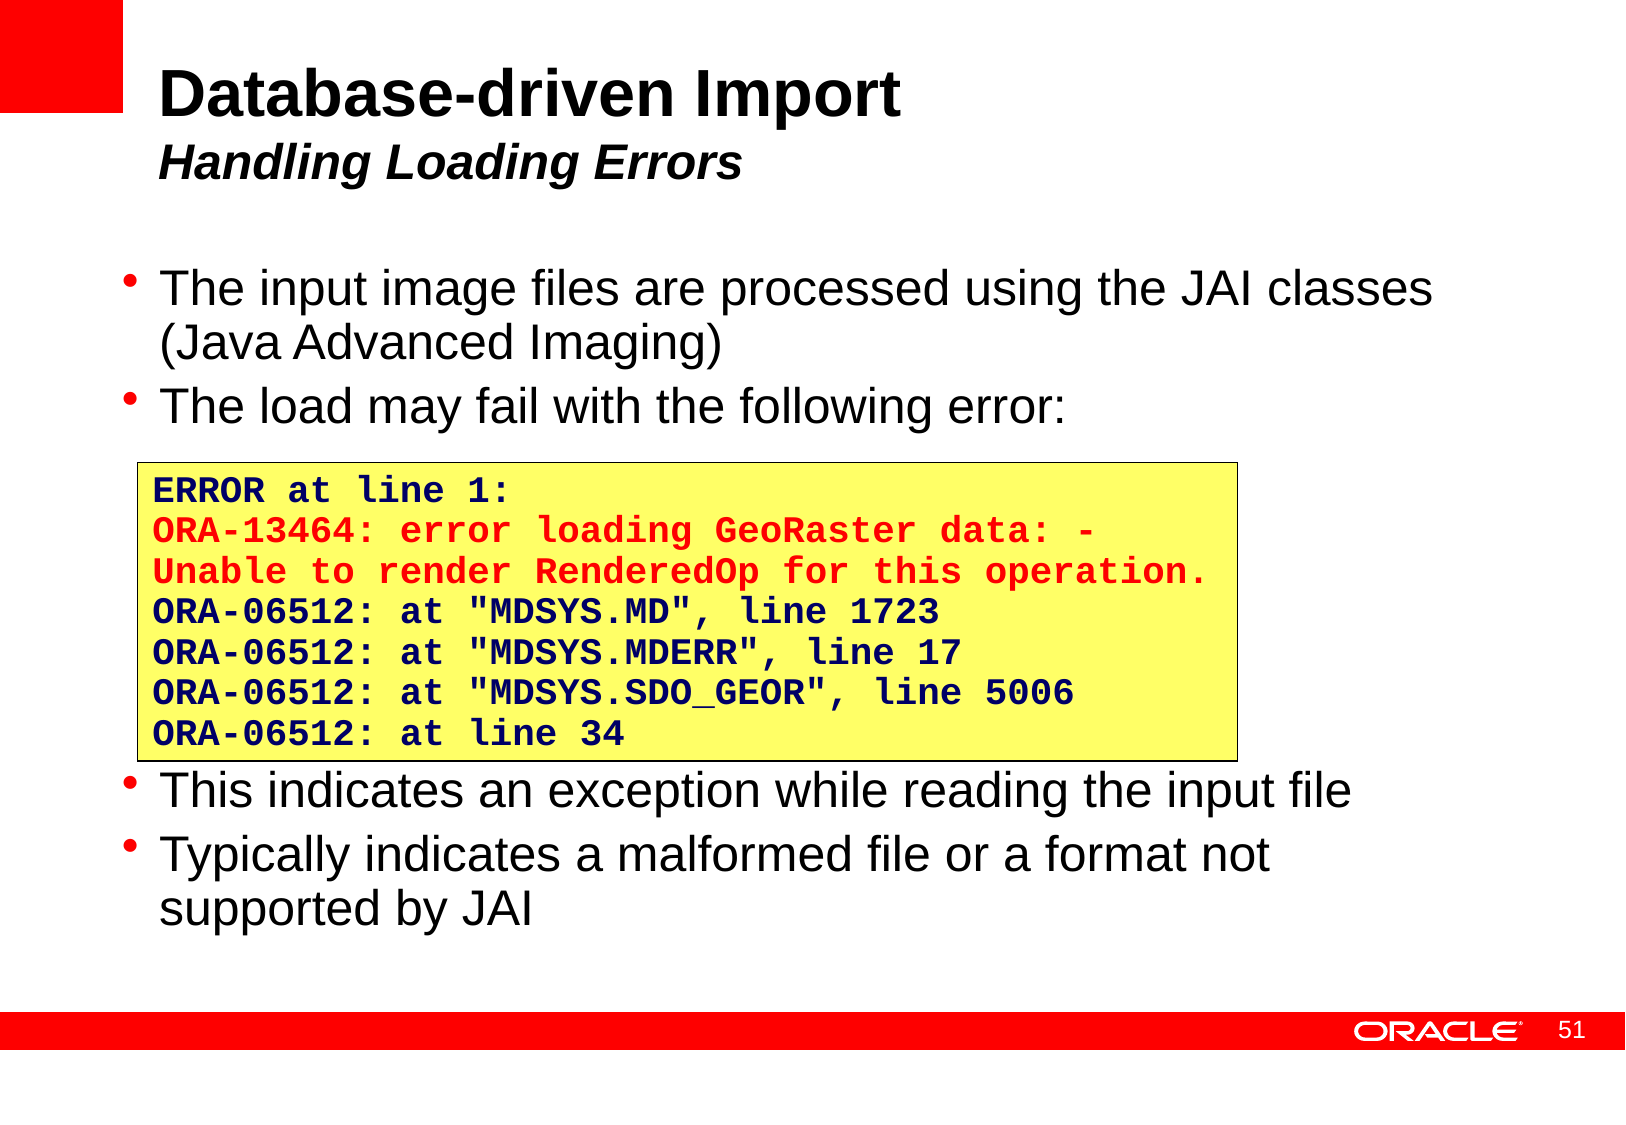

# Database-driven Import Handling Loading Errors
The input image files are processed using the JAI classes (Java Advanced Imaging)
The load may fail with the following error:

This indicates an exception while reading the input file
Typically indicates a malformed file or a format not supported by JAI
ERROR at line 1:
ORA-13464: error loading GeoRaster data: - Unable to render RenderedOp for this operation.
ORA-06512: at "MDSYS.MD", line 1723
ORA-06512: at "MDSYS.MDERR", line 17
ORA-06512: at "MDSYS.SDO_GEOR", line 5006
ORA-06512: at line 34